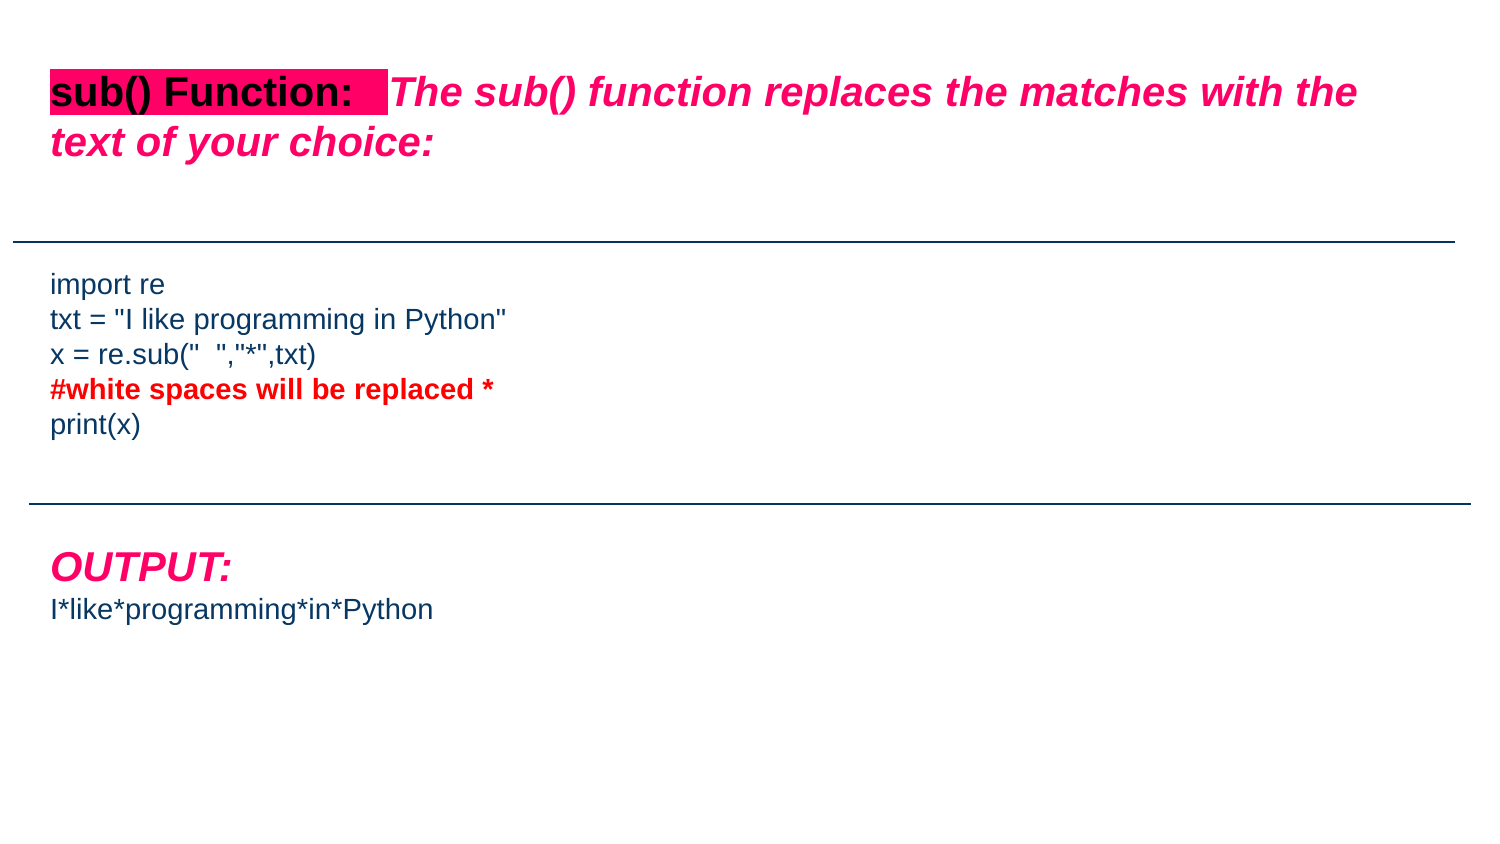

sub() Function:   The sub() function replaces the matches with the text of your choice:

import re
txt = "I like programming in Python"
x = re.sub("  ","*",txt)
#white spaces will be replaced *
print(x)

OUTPUT:
I*like*programming*in*Python